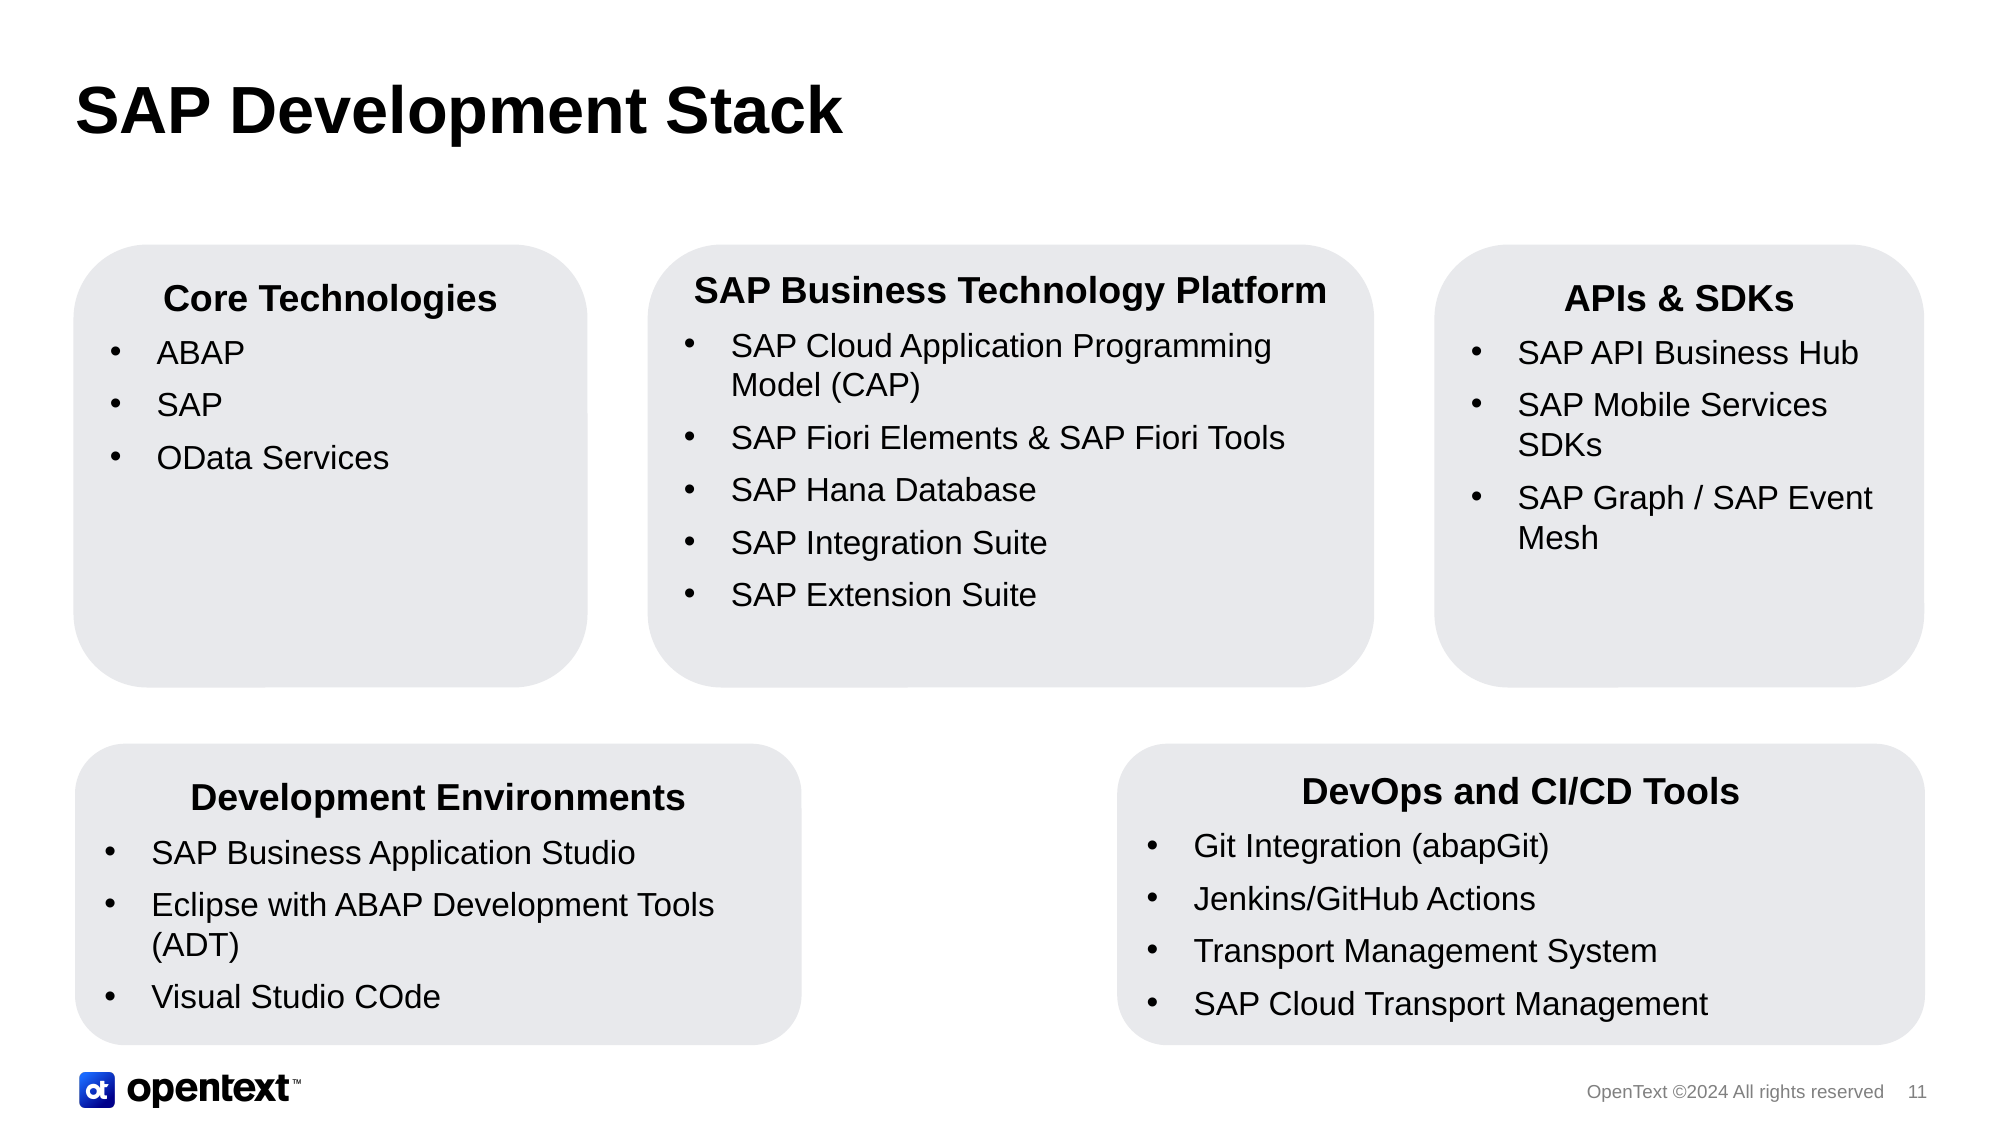

# SAP Development Stack
Core Technologies
ABAP
SAP
OData Services
SAP Business Technology Platform
SAP Cloud Application Programming Model (CAP)
SAP Fiori Elements & SAP Fiori Tools
SAP Hana Database
SAP Integration Suite
SAP Extension Suite

APIs & SDKs
SAP API Business Hub
SAP Mobile Services SDKs
SAP Graph / SAP Event Mesh
Development Environments
SAP Business Application Studio
Eclipse with ABAP Development Tools (ADT)
Visual Studio COde
DevOps and CI/CD Tools
Git Integration (abapGit)
Jenkins/GitHub Actions
Transport Management System
SAP Cloud Transport Management